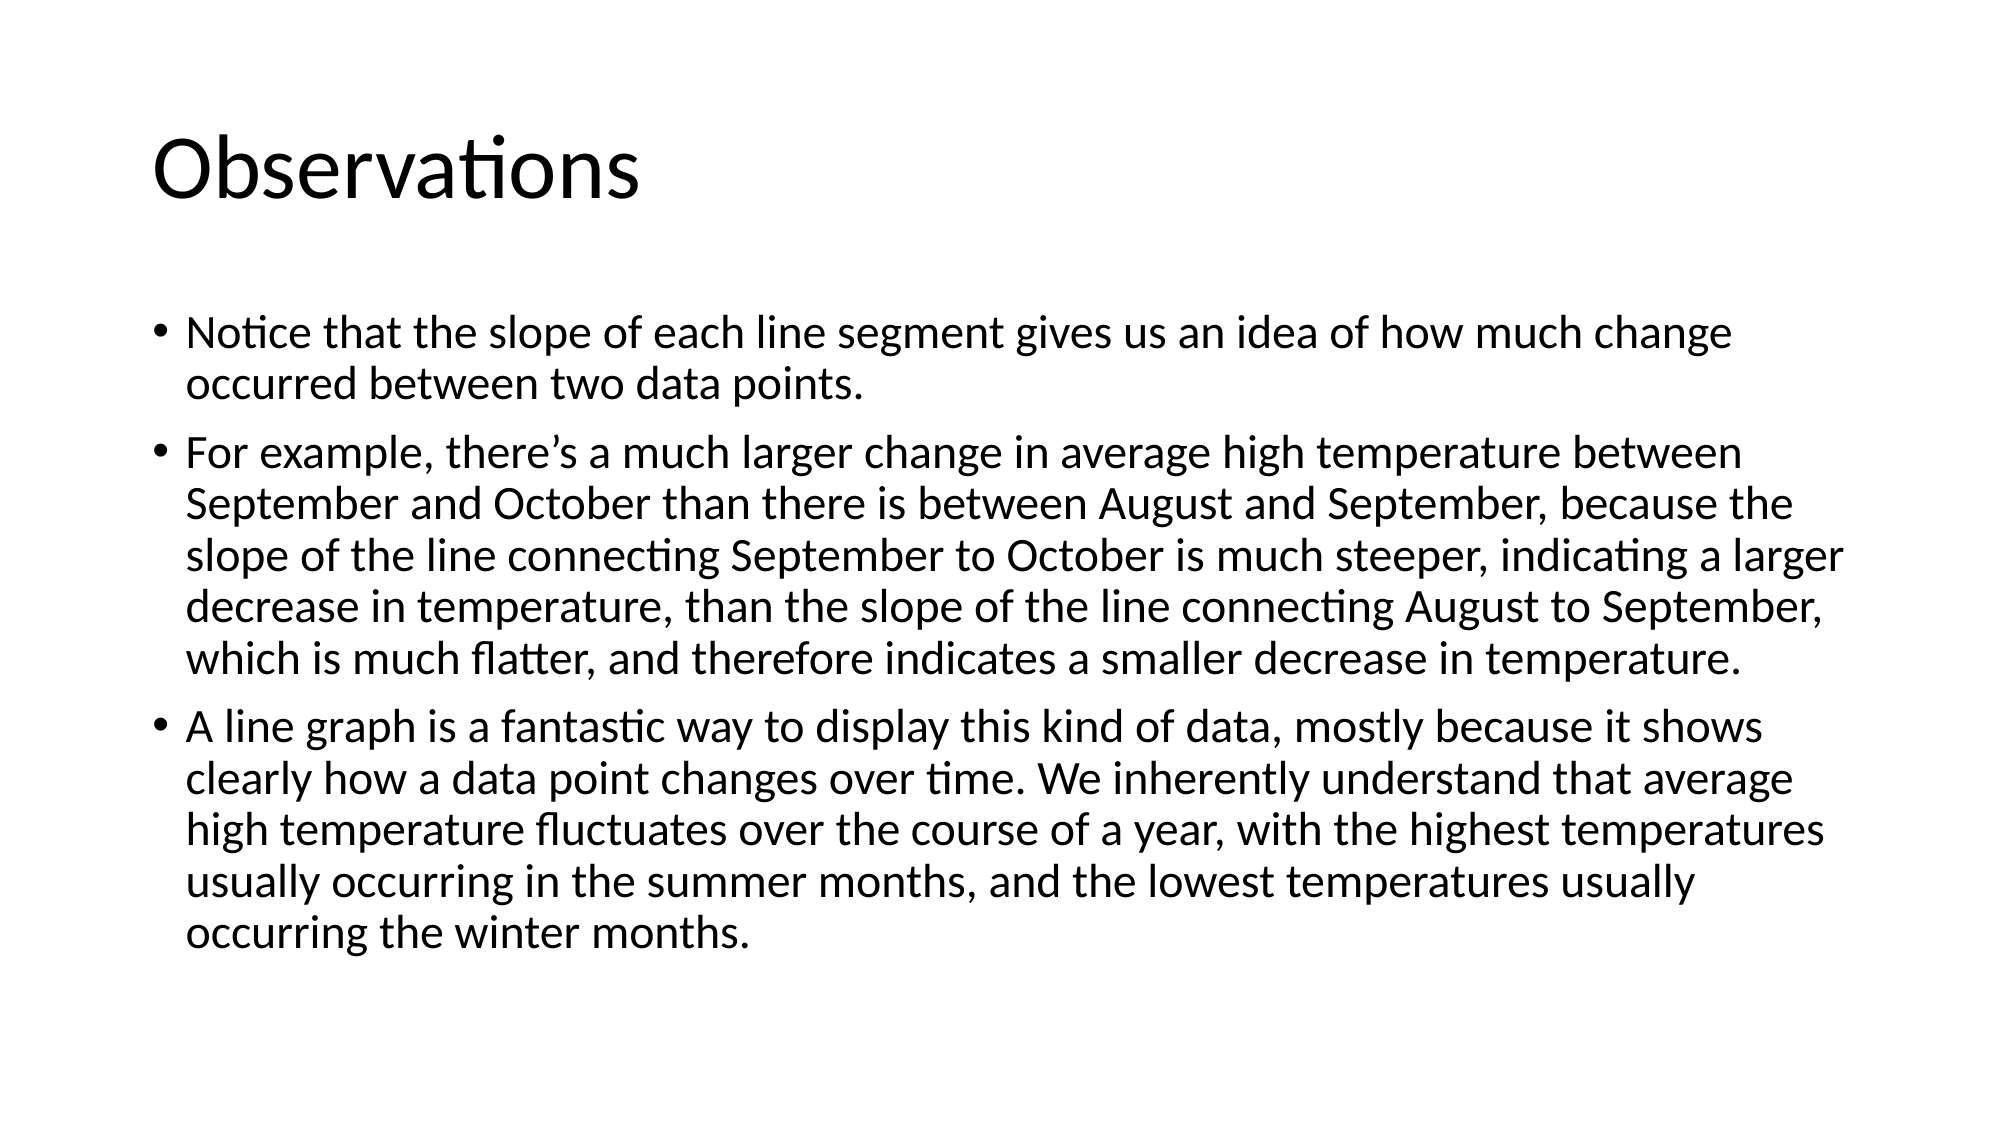

# Observations
Notice that the slope of each line segment gives us an idea of how much change occurred between two data points.
For example, there’s a much larger change in average high temperature between September and October than there is between August and September, because the slope of the line connecting September to October is much steeper, indicating a larger decrease in temperature, than the slope of the line connecting August to September, which is much flatter, and therefore indicates a smaller decrease in temperature.
A line graph is a fantastic way to display this kind of data, mostly because it shows clearly how a data point changes over time. We inherently understand that average high temperature fluctuates over the course of a year, with the highest temperatures usually occurring in the summer months, and the lowest temperatures usually occurring the winter months.